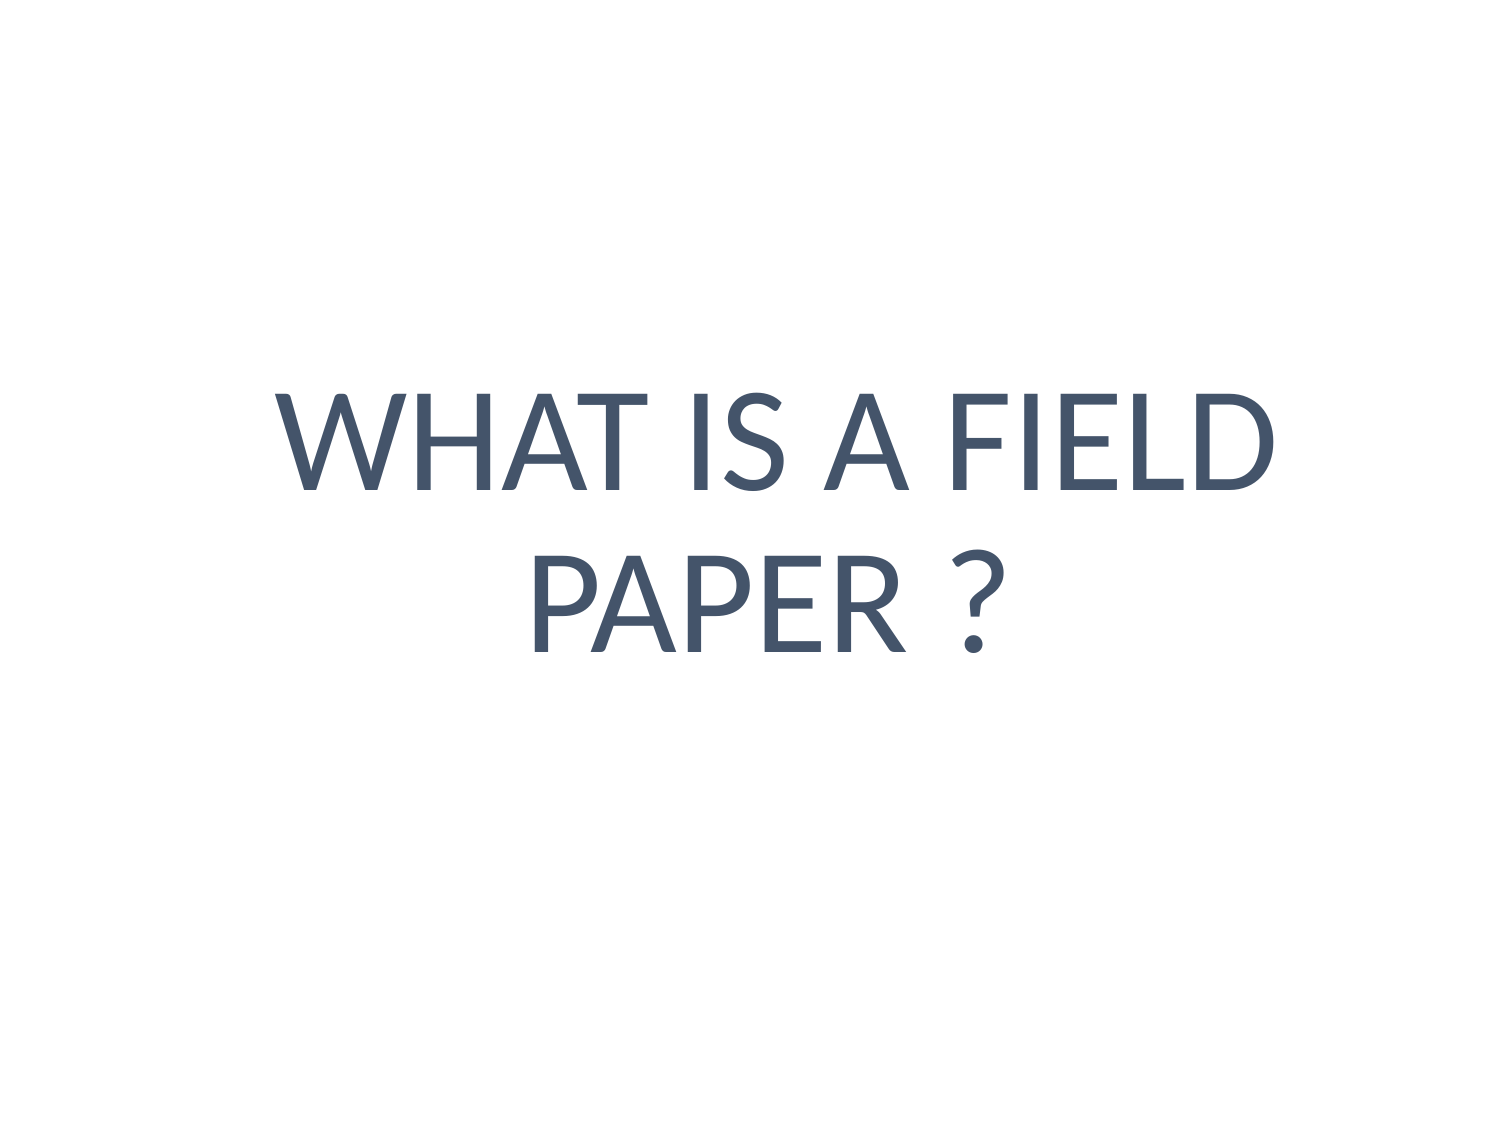

# WHAT IS A FIELD PAPER ?